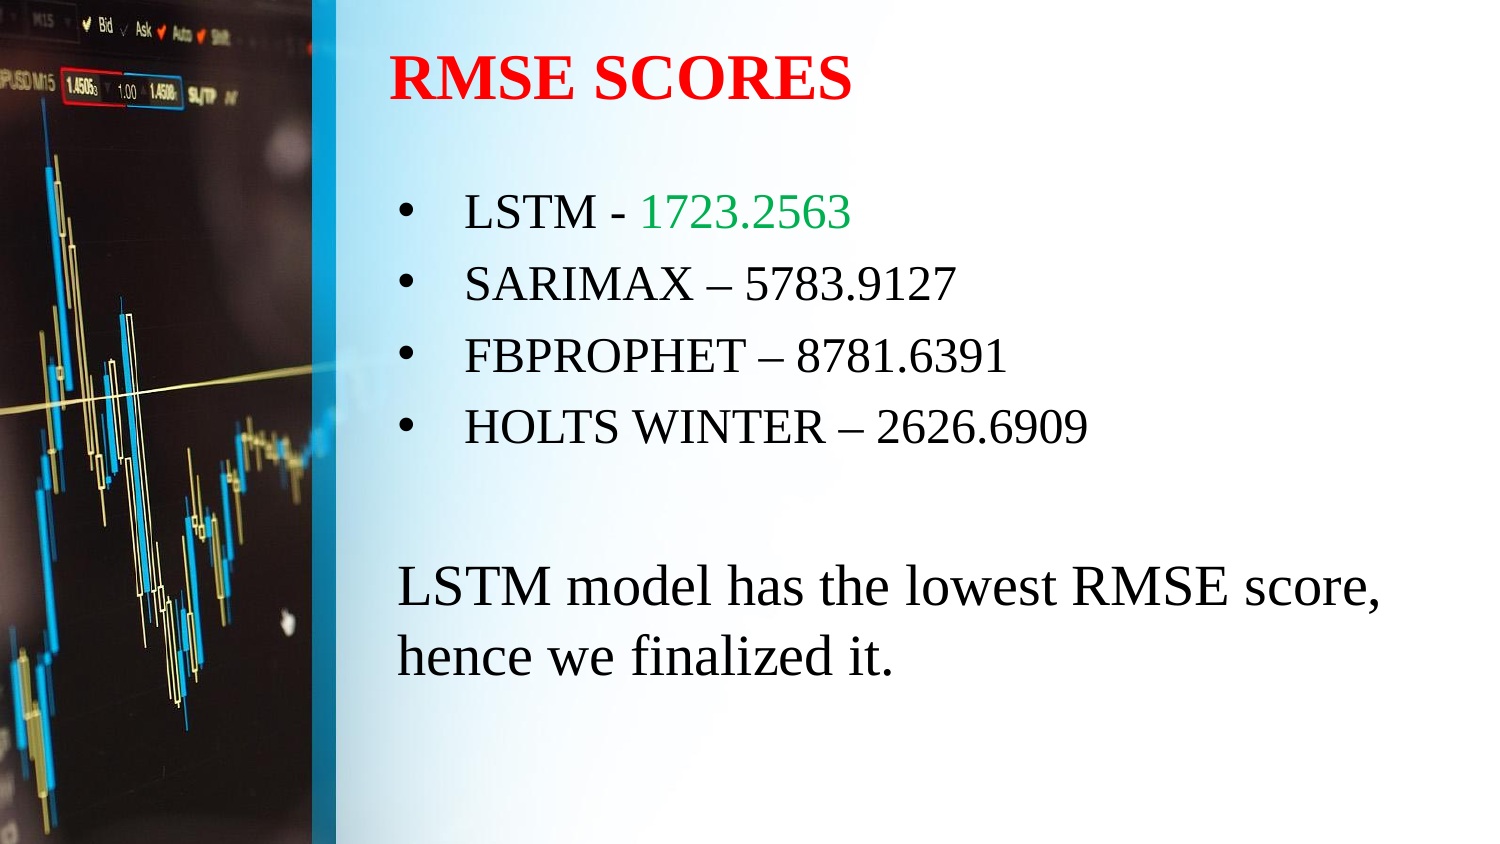

# RMSE SCORES
LSTM - 1723.2563
SARIMAX – 5783.9127
FBPROPHET – 8781.6391
HOLTS WINTER – 2626.6909

LSTM model has the lowest RMSE score, hence we finalized it.